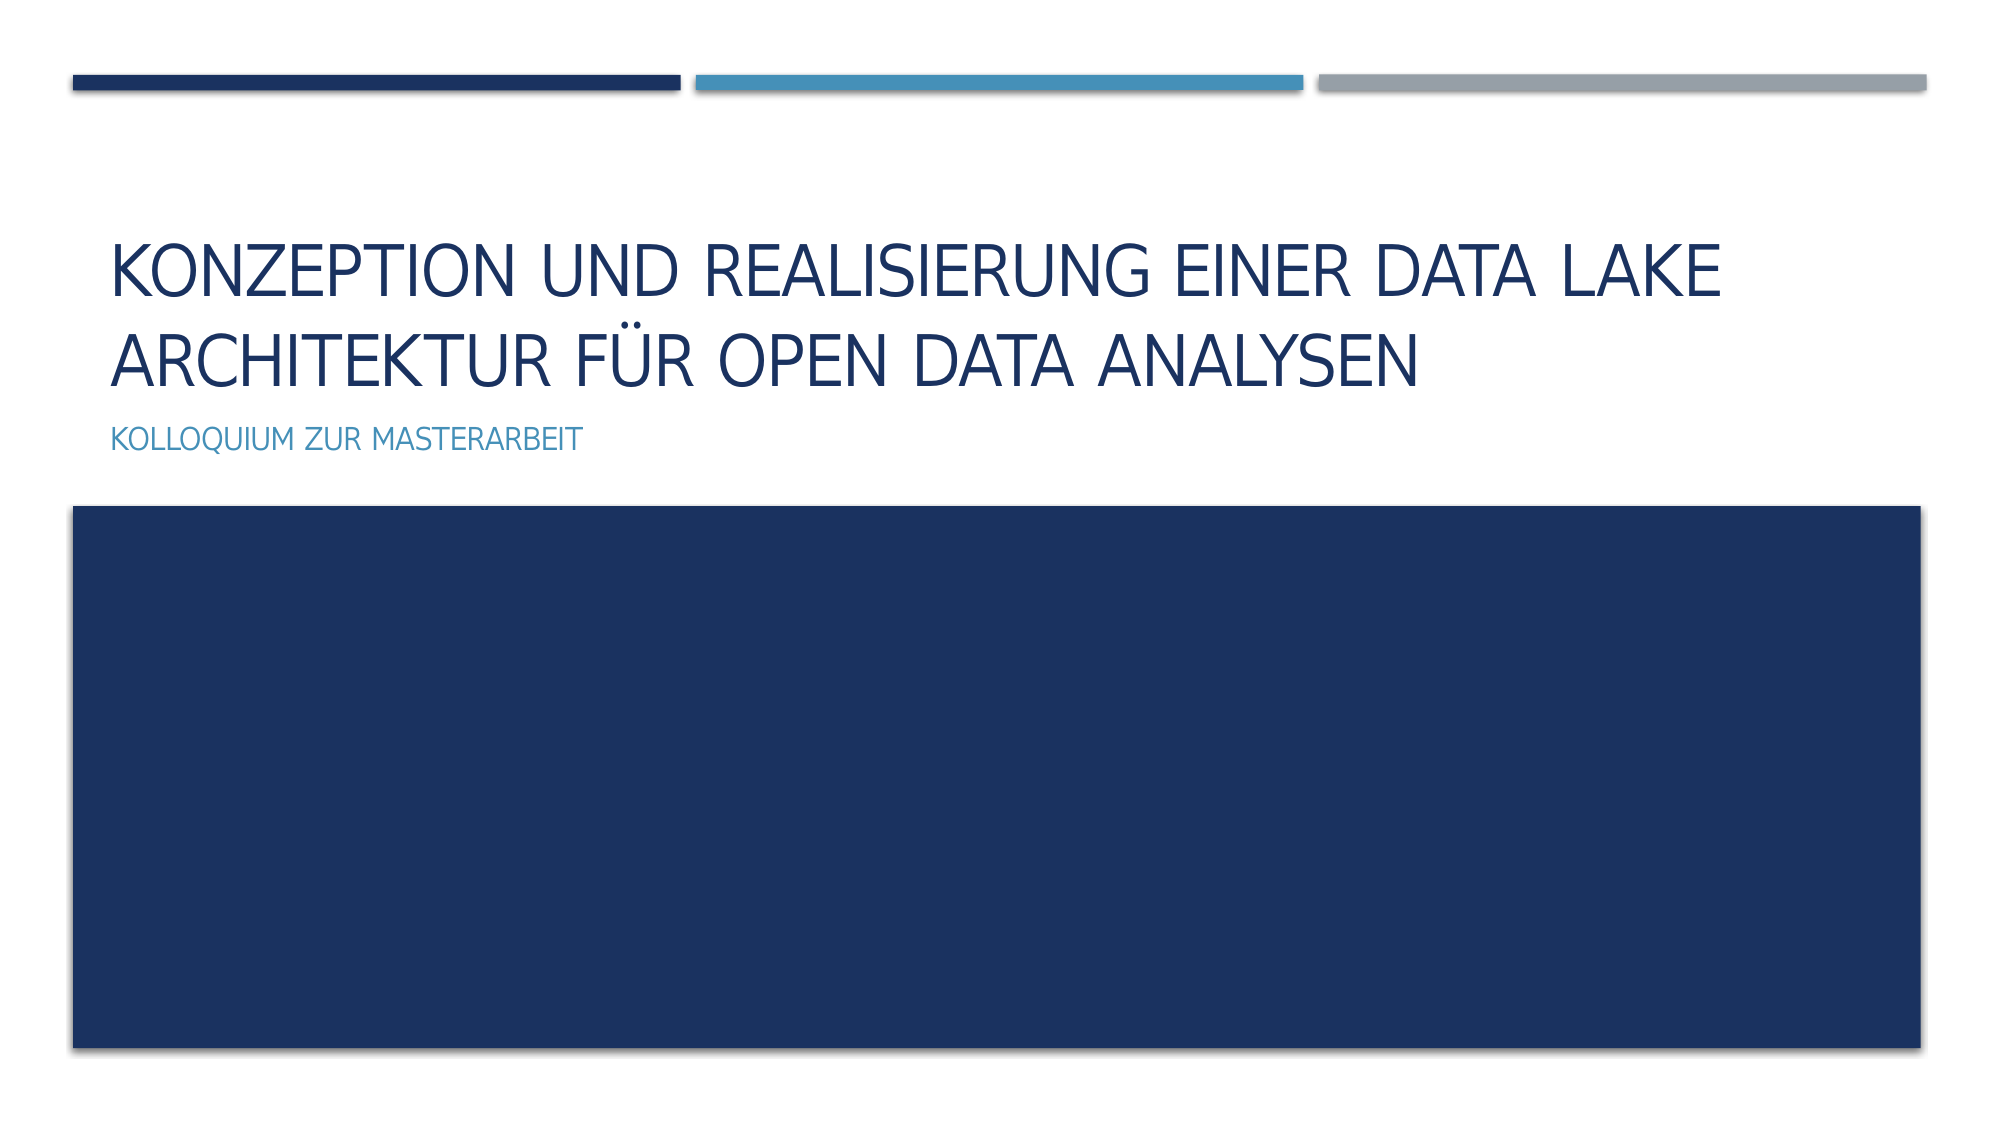

# Konzeption und Realisierung einer Data Lake Architektur FÜR open data Analysen
Kolloquium zur Masterarbeit